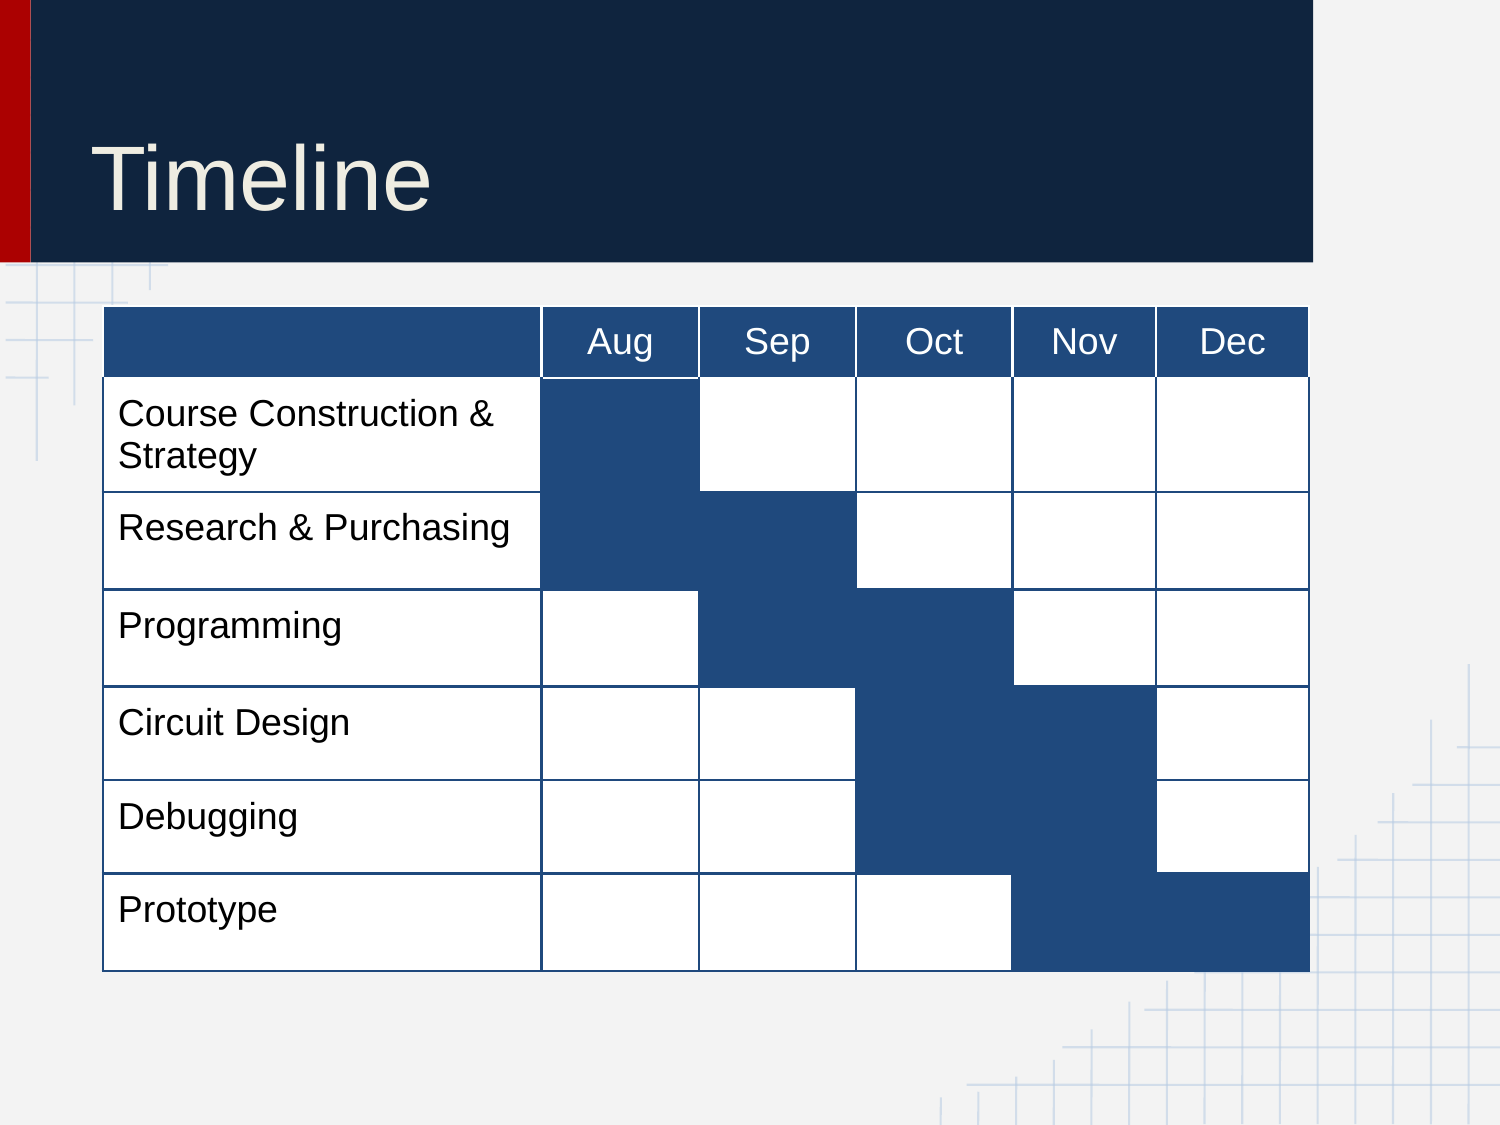

# Timeline
|  | Aug | Sep | Oct | Nov | Dec |
| --- | --- | --- | --- | --- | --- |
| Course Construction & Strategy |  |  |  |  |  |
| Research & Purchasing |  |  |  |  |  |
| Programming |  |  |  |  |  |
| Circuit Design |  |  |  |  |  |
| Debugging |  |  |  |  |  |
| Prototype |  |  |  |  |  |